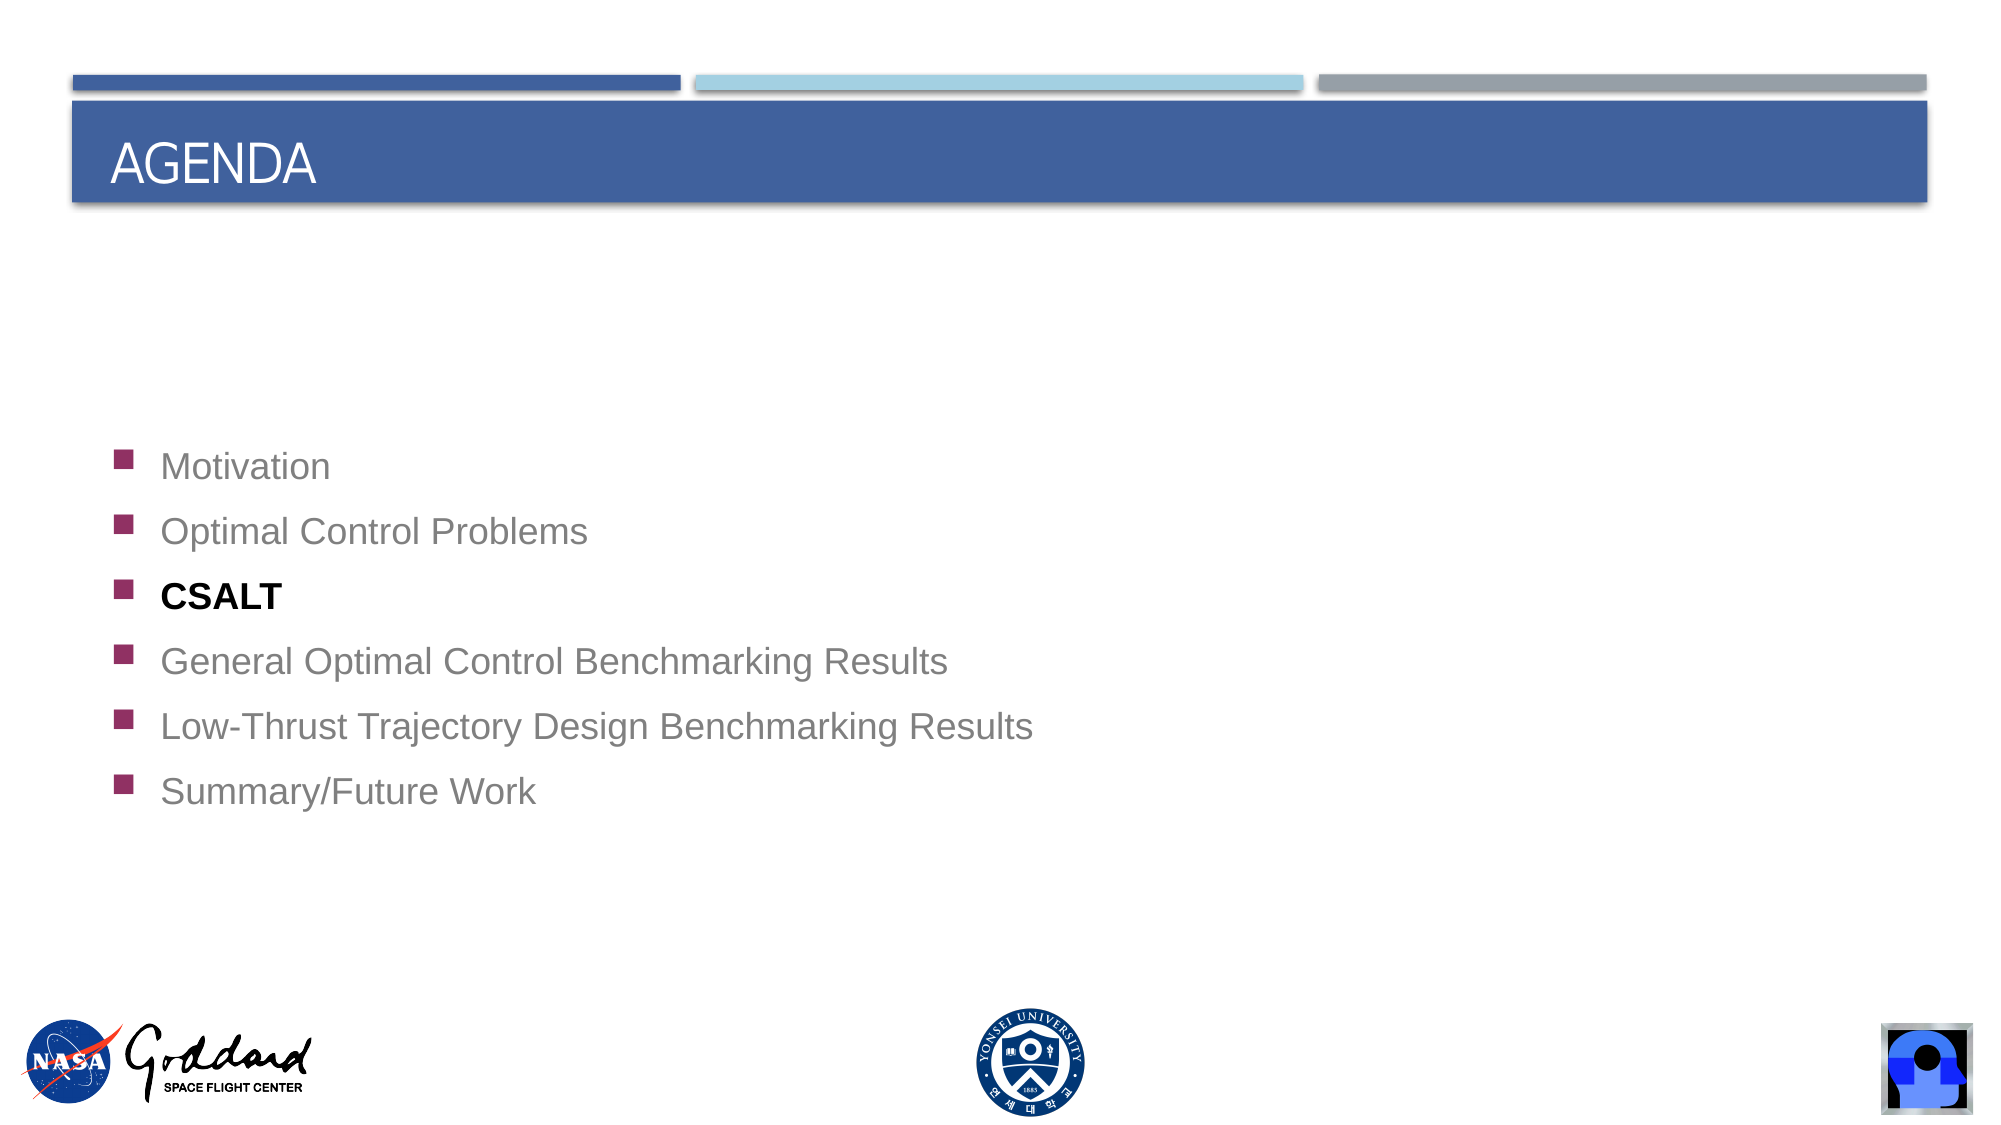

# Agenda
Motivation
Optimal Control Problems
CSALT
General Optimal Control Benchmarking Results
Low-Thrust Trajectory Design Benchmarking Results
Summary/Future Work